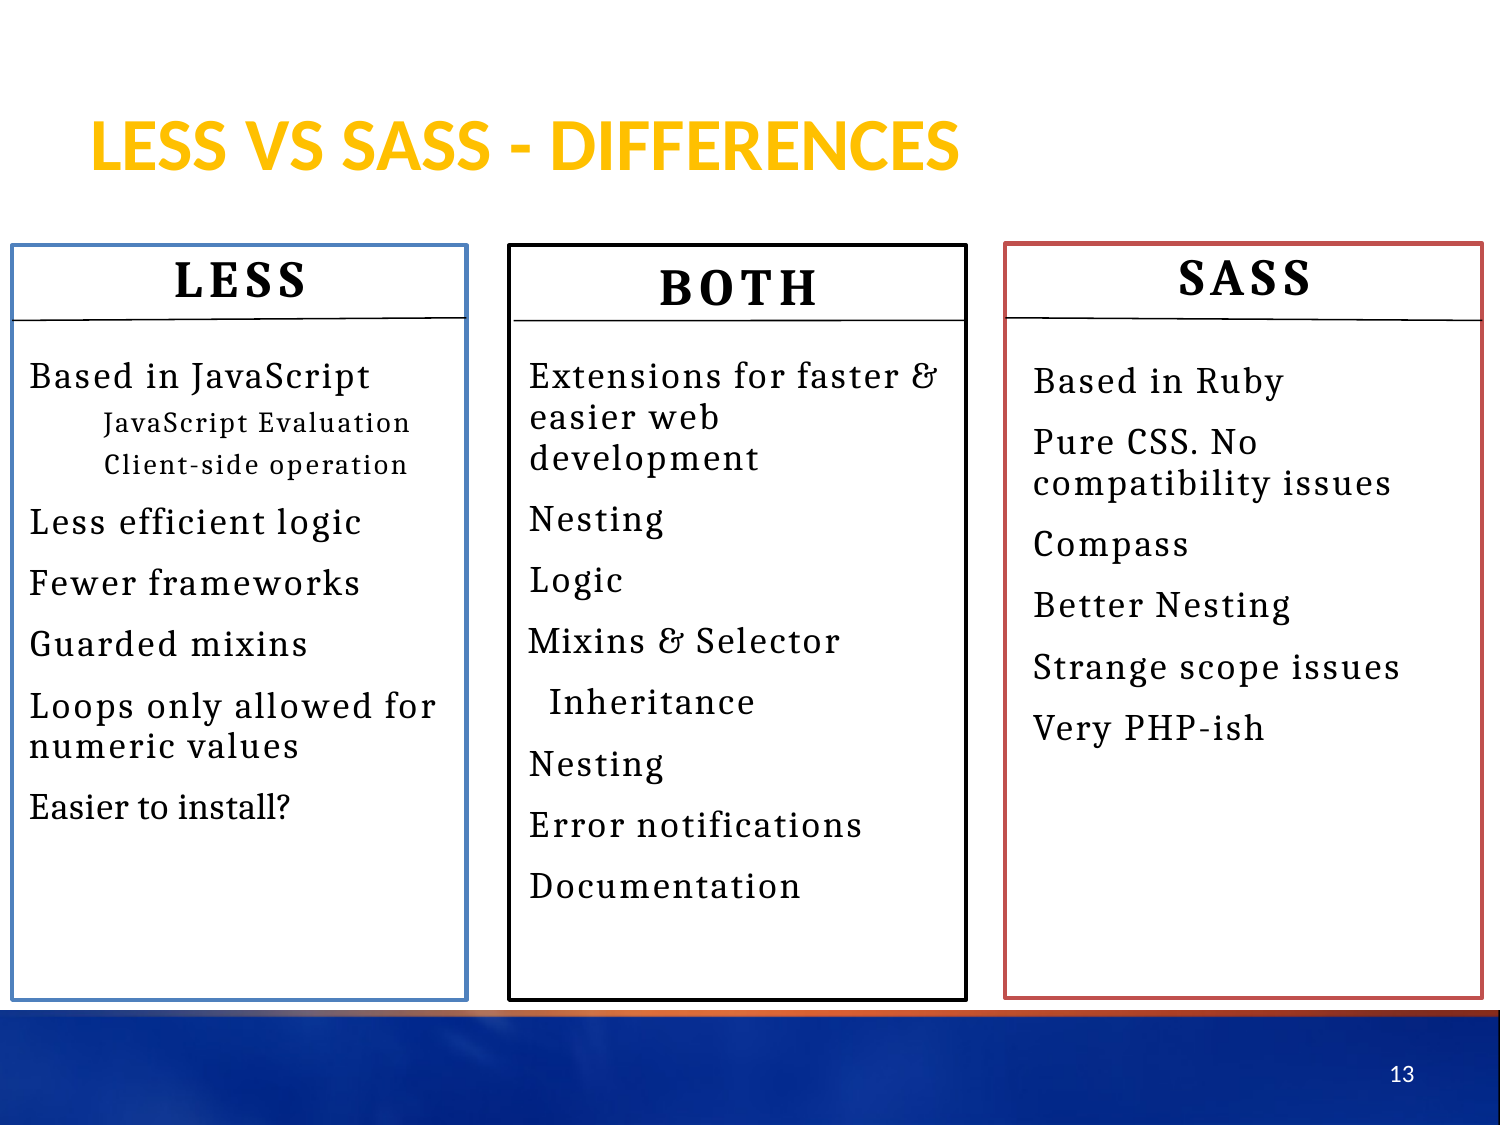

# LESS vs SASS - Differences
SASS
LESS
BOTH
Based in JavaScript
JavaScript Evaluation
Client-side operation
Less efficient logic
Fewer frameworks
Guarded mixins
Loops only allowed for numeric values
Easier to install?
Extensions for faster & easier web development
Nesting
Logic
Mixins & Selector
  Inheritance
Nesting
Error notifications
Documentation

Based in Ruby
Pure CSS. No compatibility issues
Compass
Better Nesting
Strange scope issues
Very PHP-ish
13